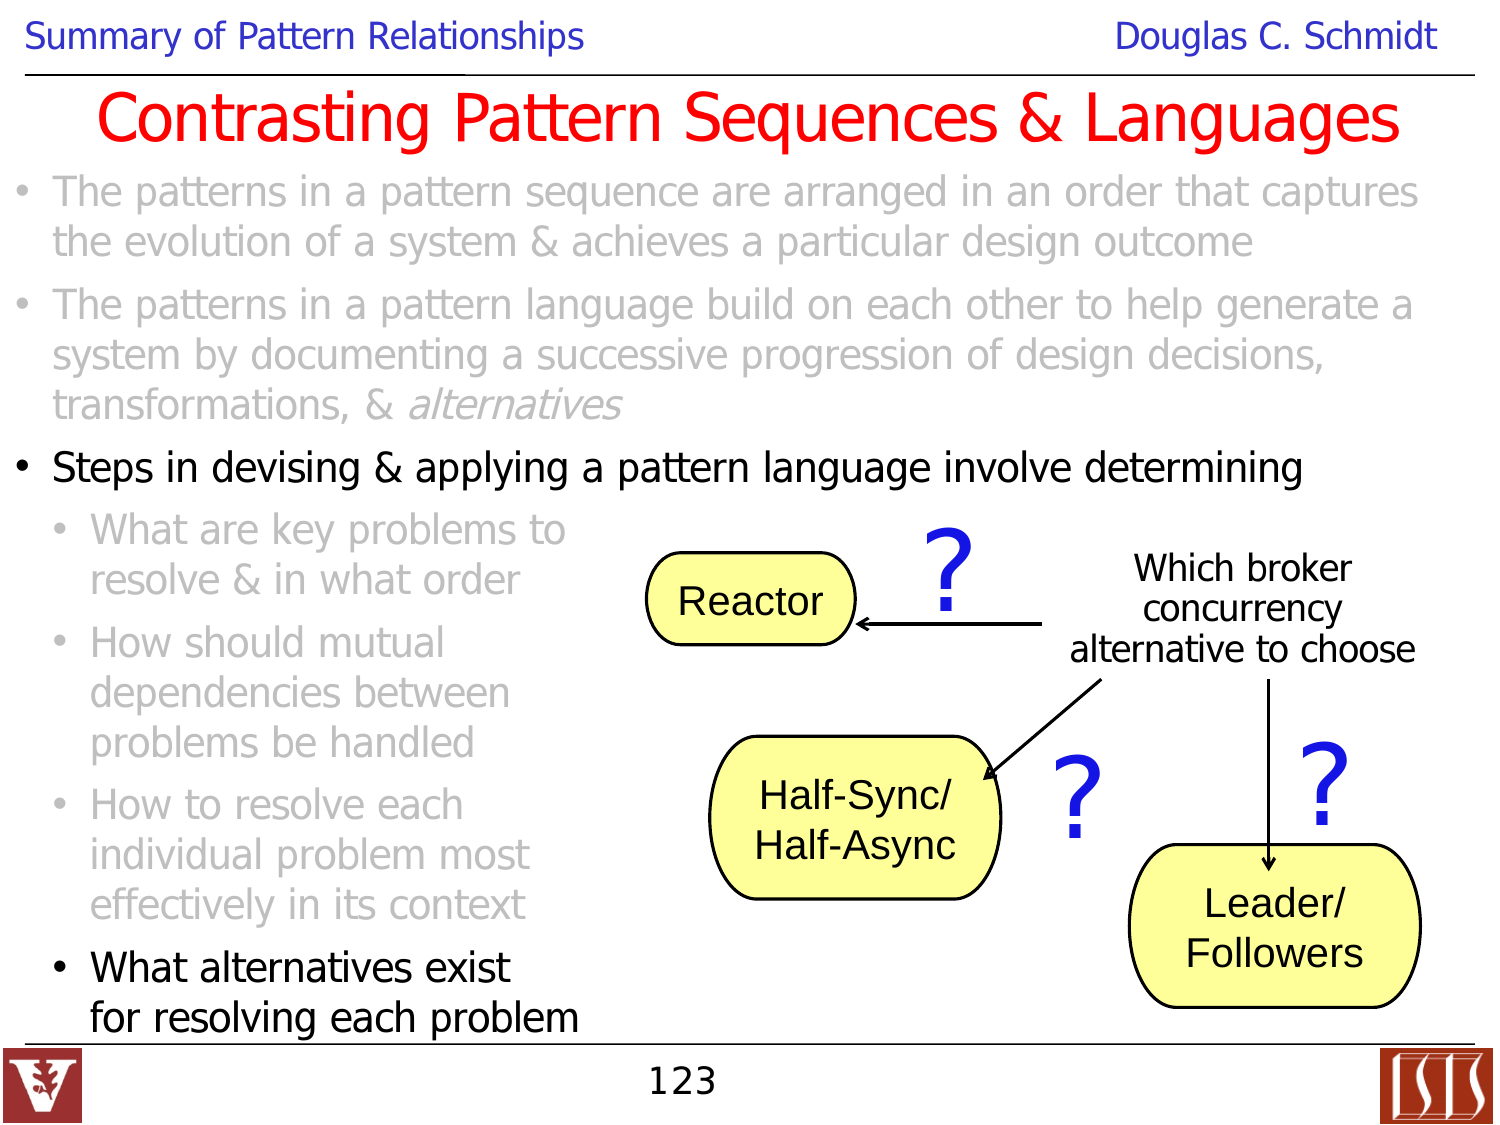

# Contrasting Pattern Sequences & Languages
The patterns in a pattern sequence are arranged in an order that captures the evolution of a system & achieves a particular design outcome
The patterns in a pattern language build on each other to help generate a system by documenting a successive progression of design decisions, transformations, & alternatives
Steps in devising & applying a pattern language involve determining
What are key problems to
resolve & in what order
How should mutual
dependencies between
problems be handled
How to resolve each
individual problem most
effectively in its context
What alternatives exist
for resolving each problem

?
Which broker concurrency alternative to choose
Reactor
?
?
Half-Sync/
Half-Async
Leader/
Followers